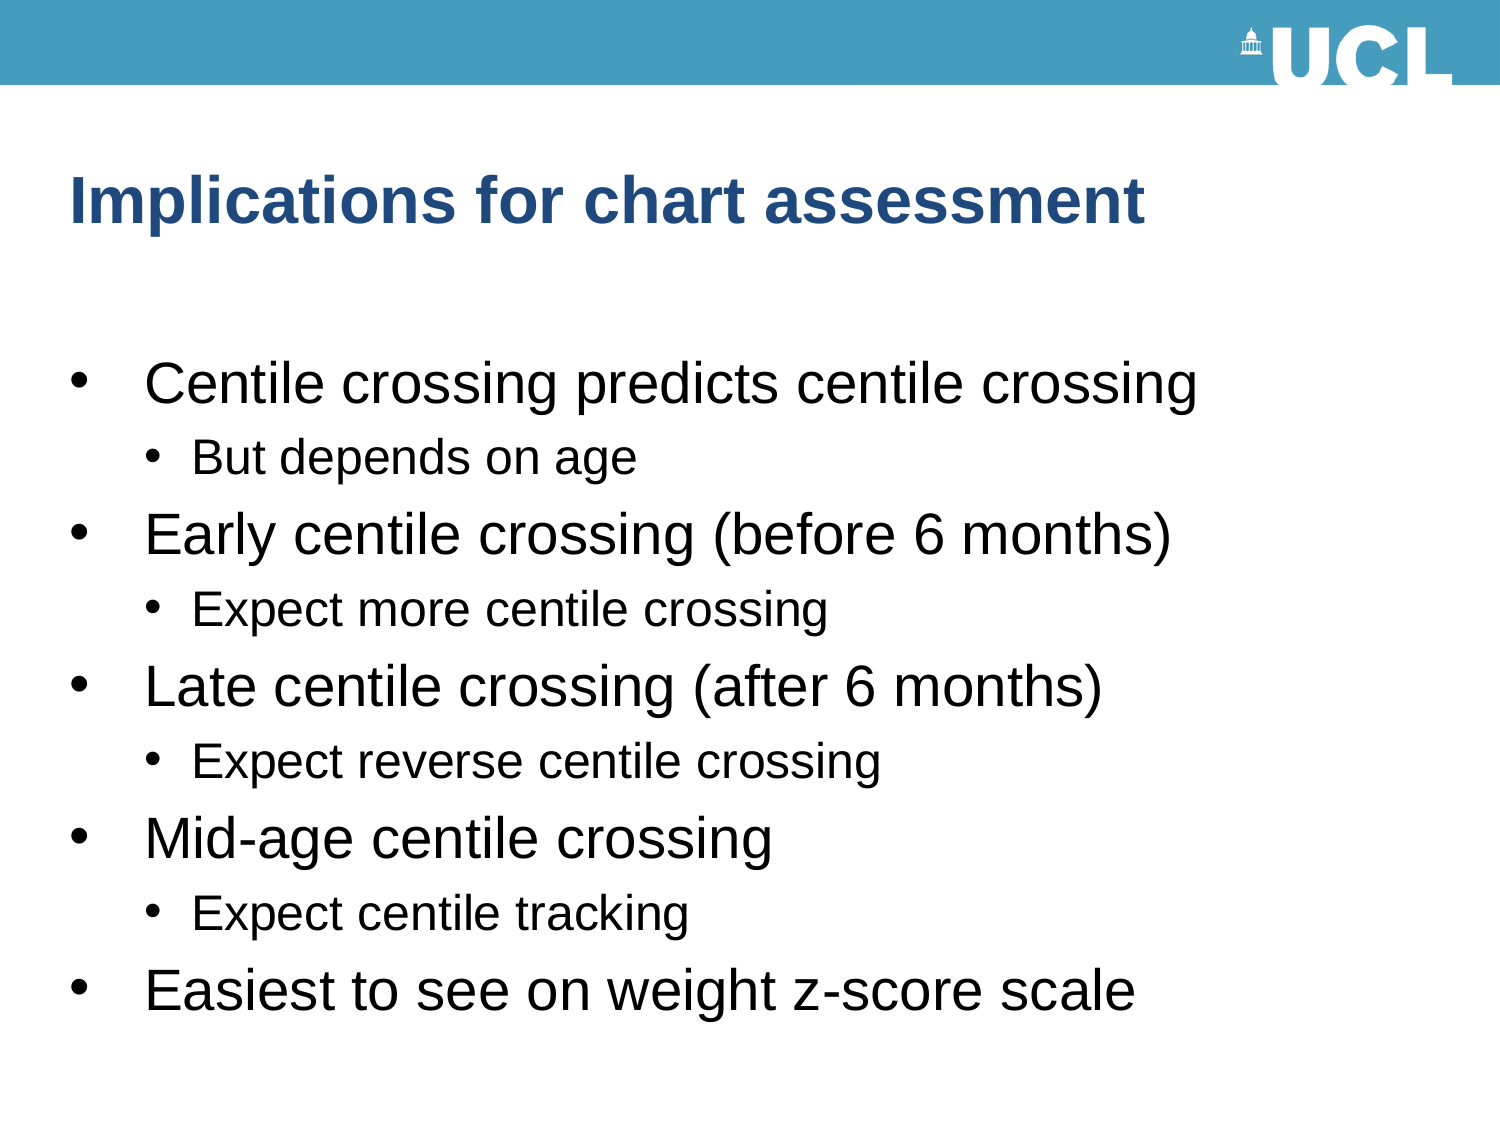

# Implications for chart assessment
Centile crossing predicts centile crossing
But depends on age
Early centile crossing (before 6 months)
Expect more centile crossing
Late centile crossing (after 6 months)
Expect reverse centile crossing
Mid-age centile crossing
Expect centile tracking
Easiest to see on weight z-score scale